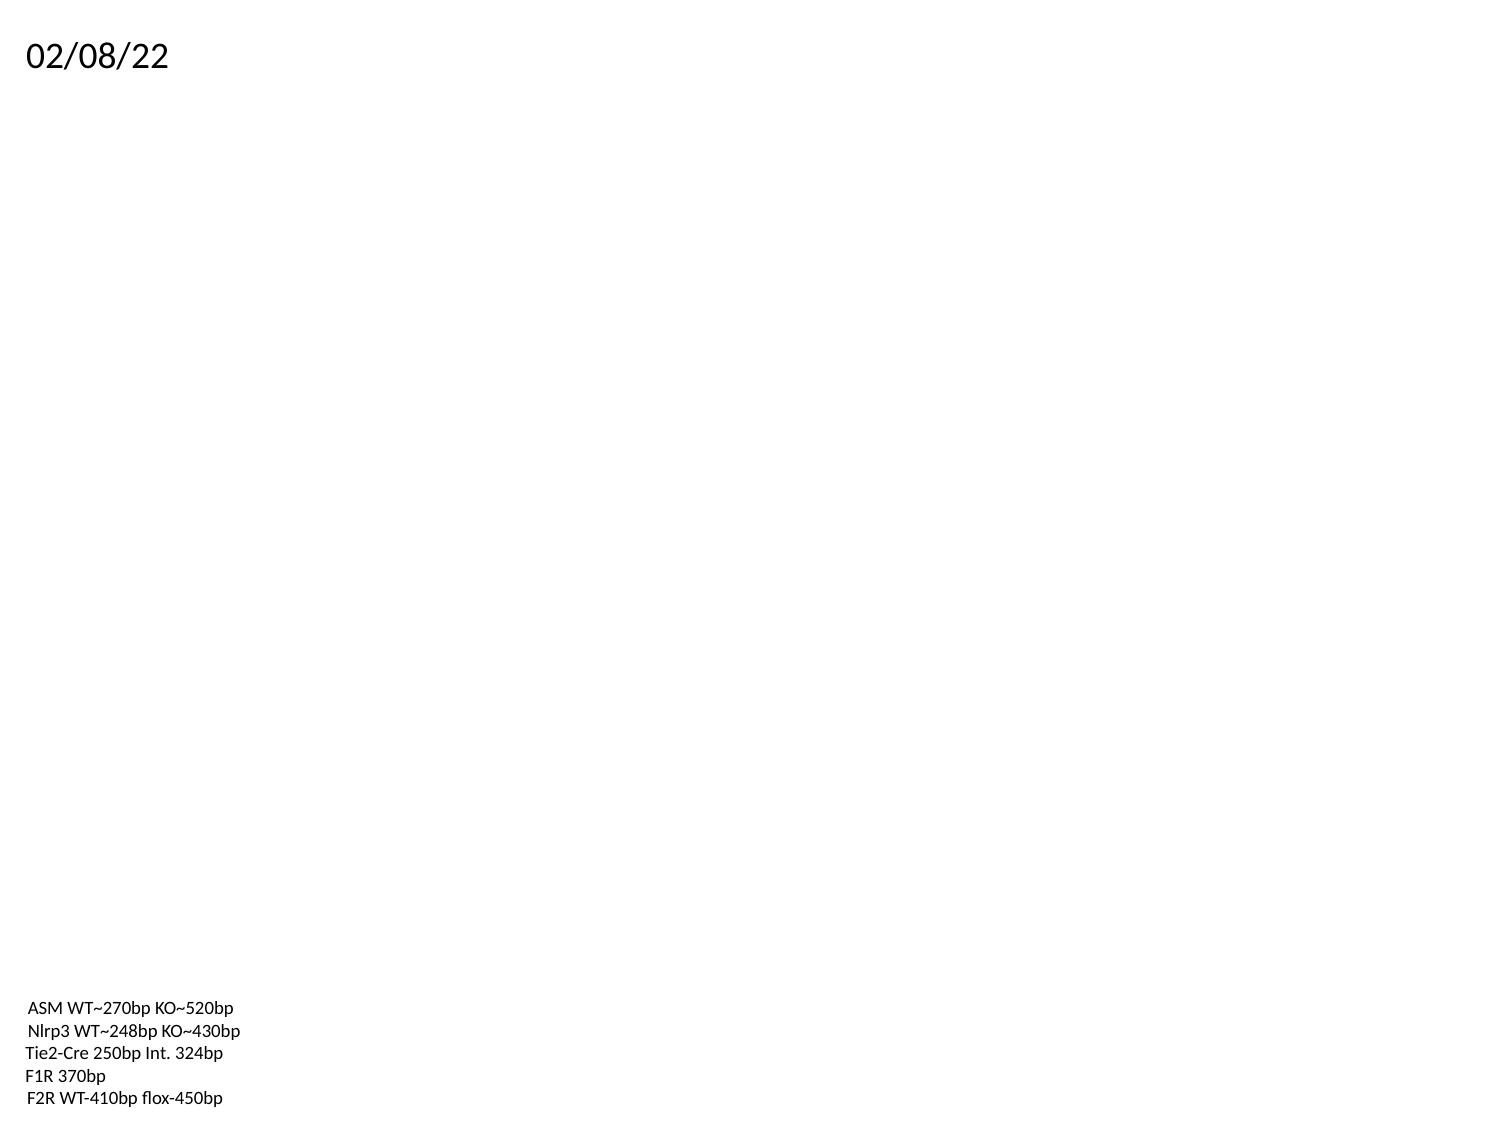

02/08/22
ASM WT~270bp KO~520bp
Nlrp3 WT~248bp KO~430bp
Tie2-Cre 250bp Int. 324bp
F1R 370bp
F2R WT-410bp flox-450bp